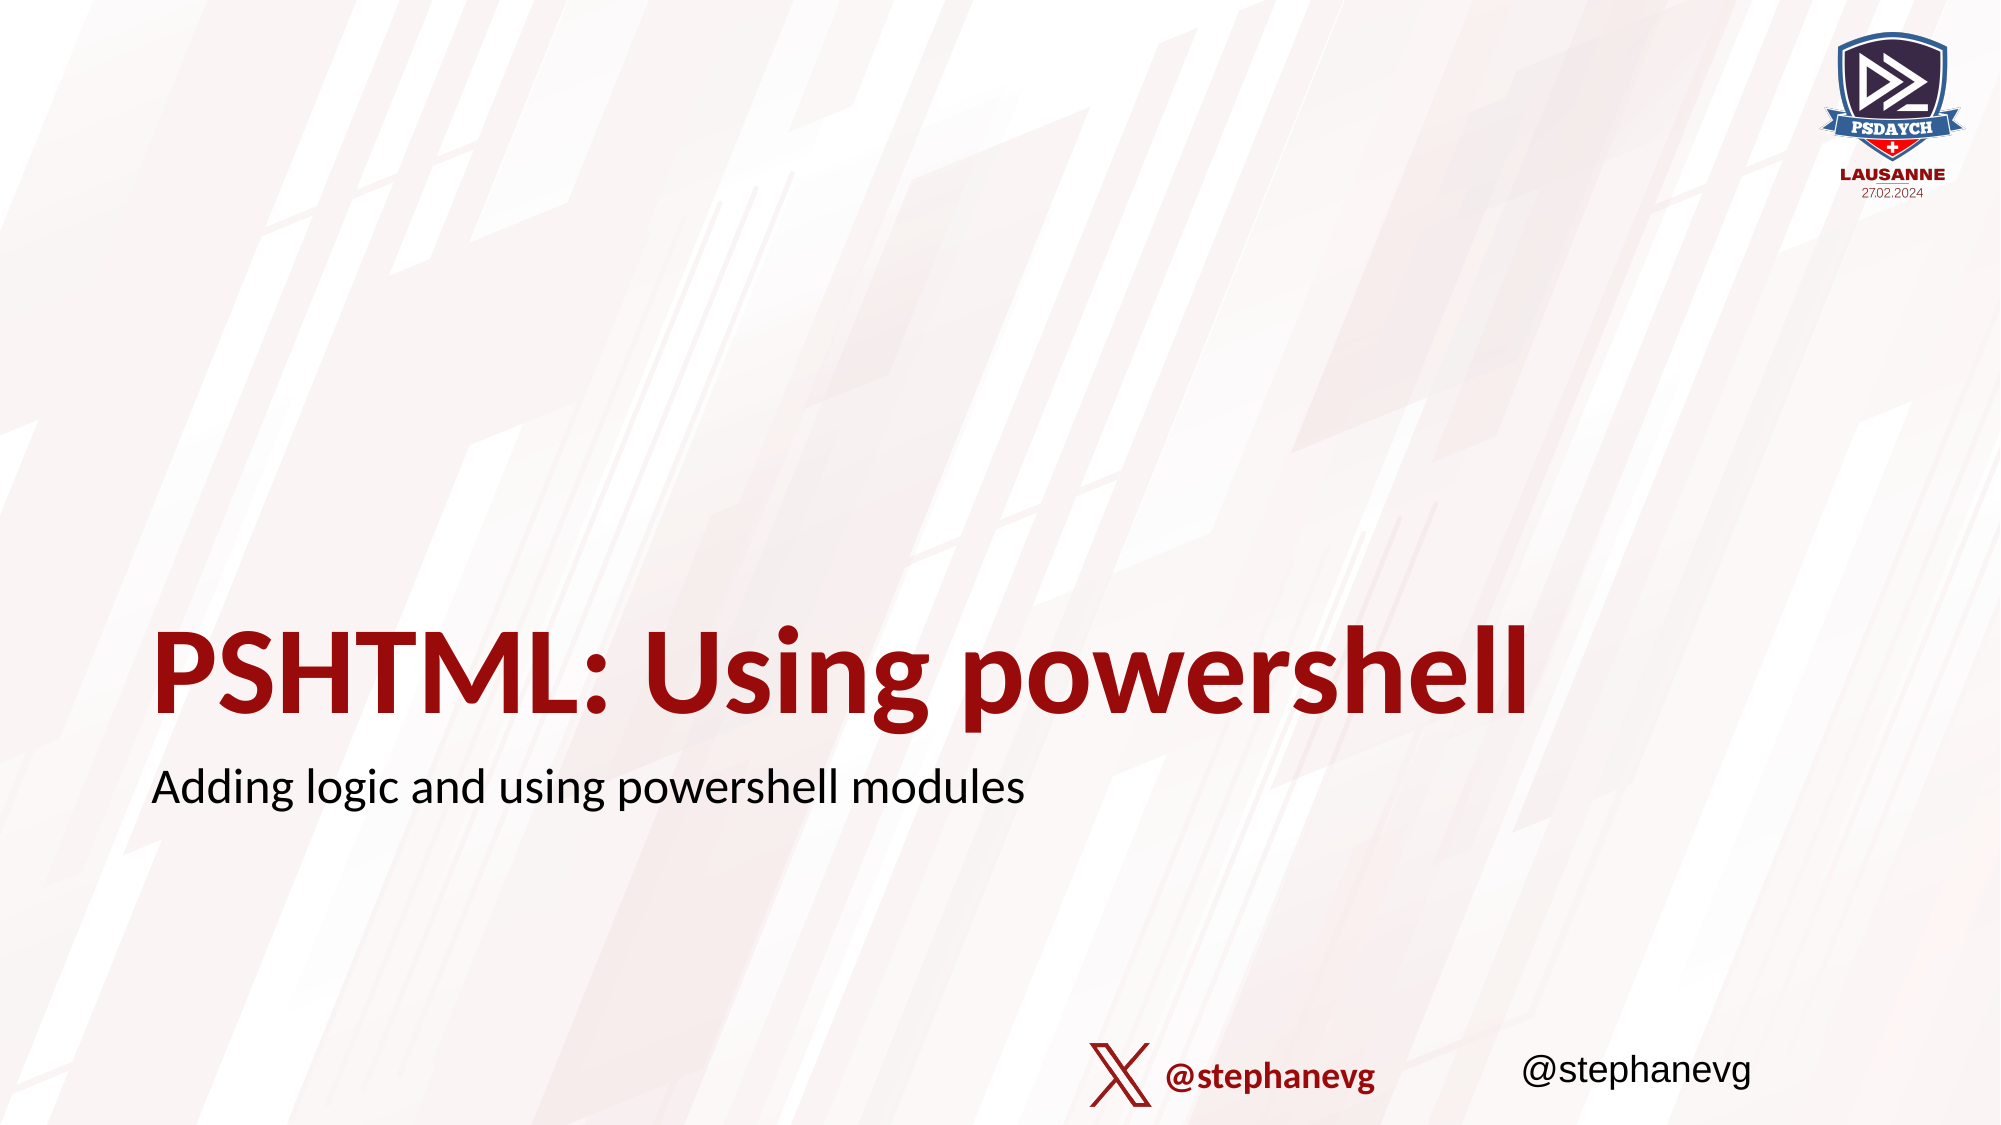

# PSHTML: Using powershell
Adding logic and using powershell modules
@stephanevg